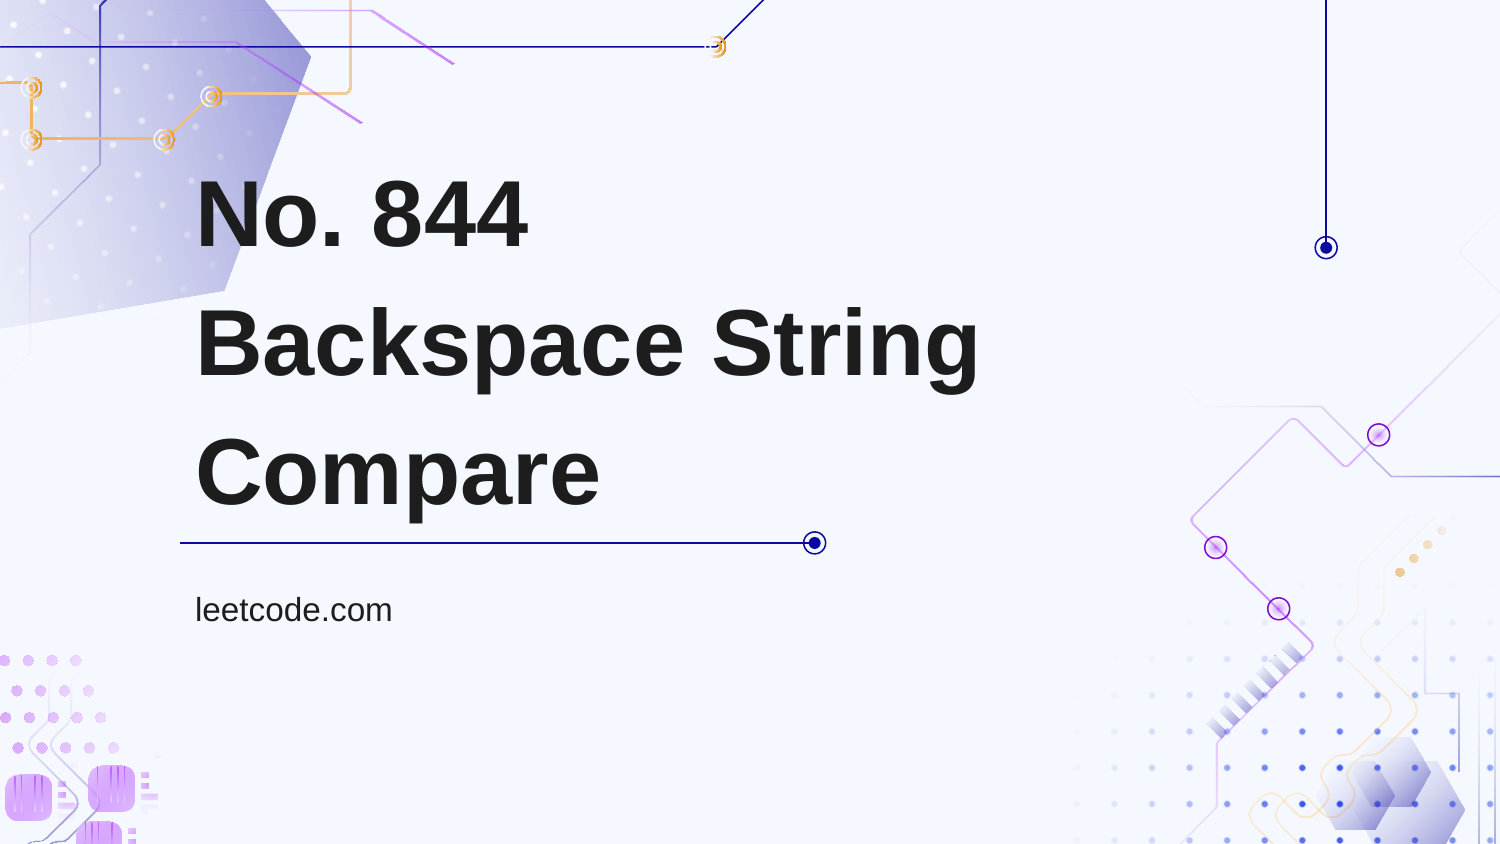

# No. 844 Backspace String Compare

leetcode.com